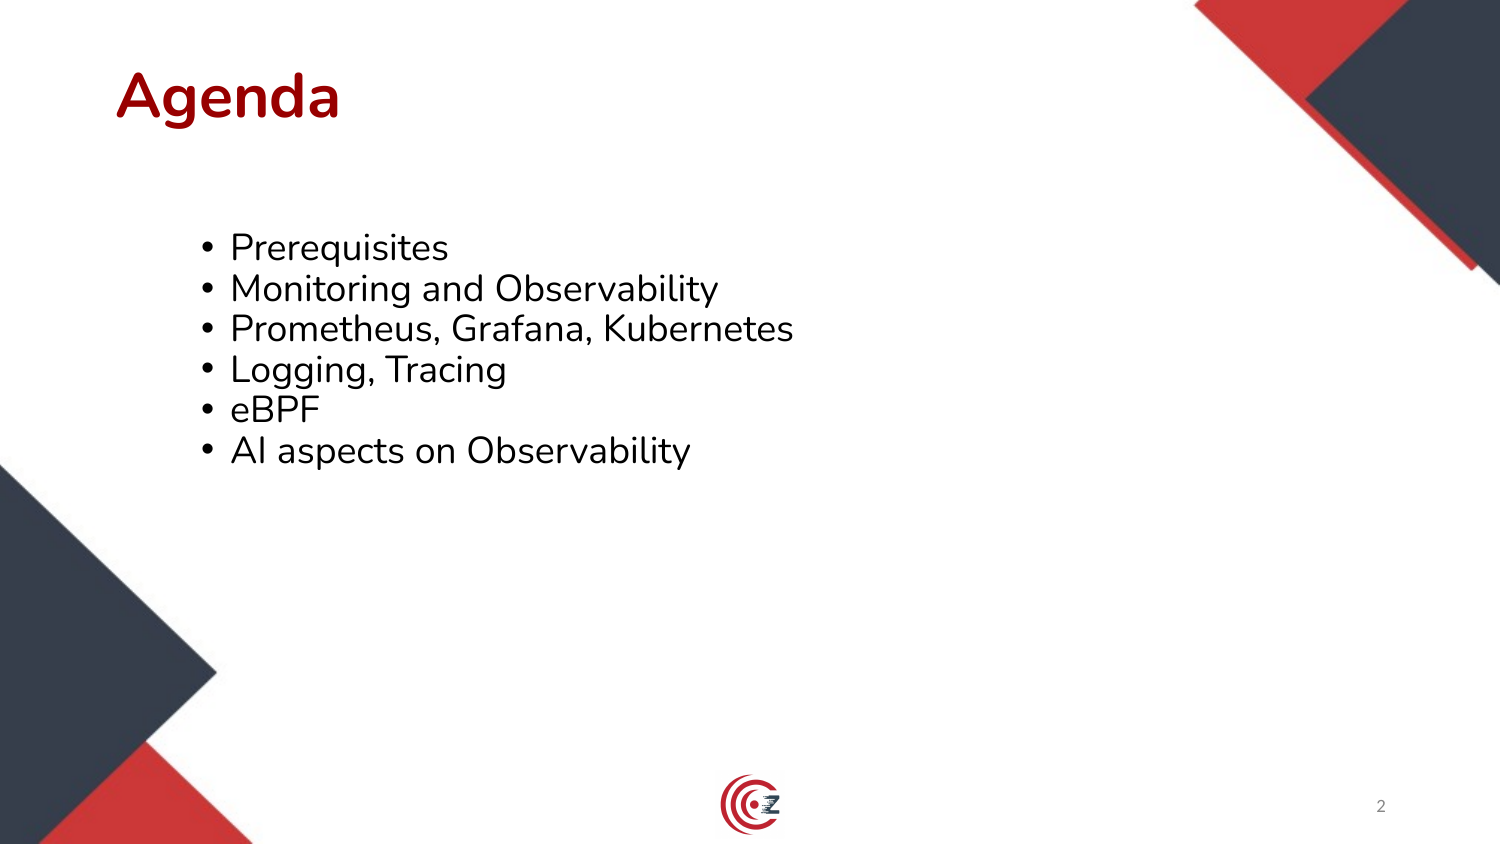

# Agenda
Prerequisites
Monitoring and Observability
Prometheus, Grafana, Kubernetes
Logging, Tracing
eBPF
AI aspects on Observability
2